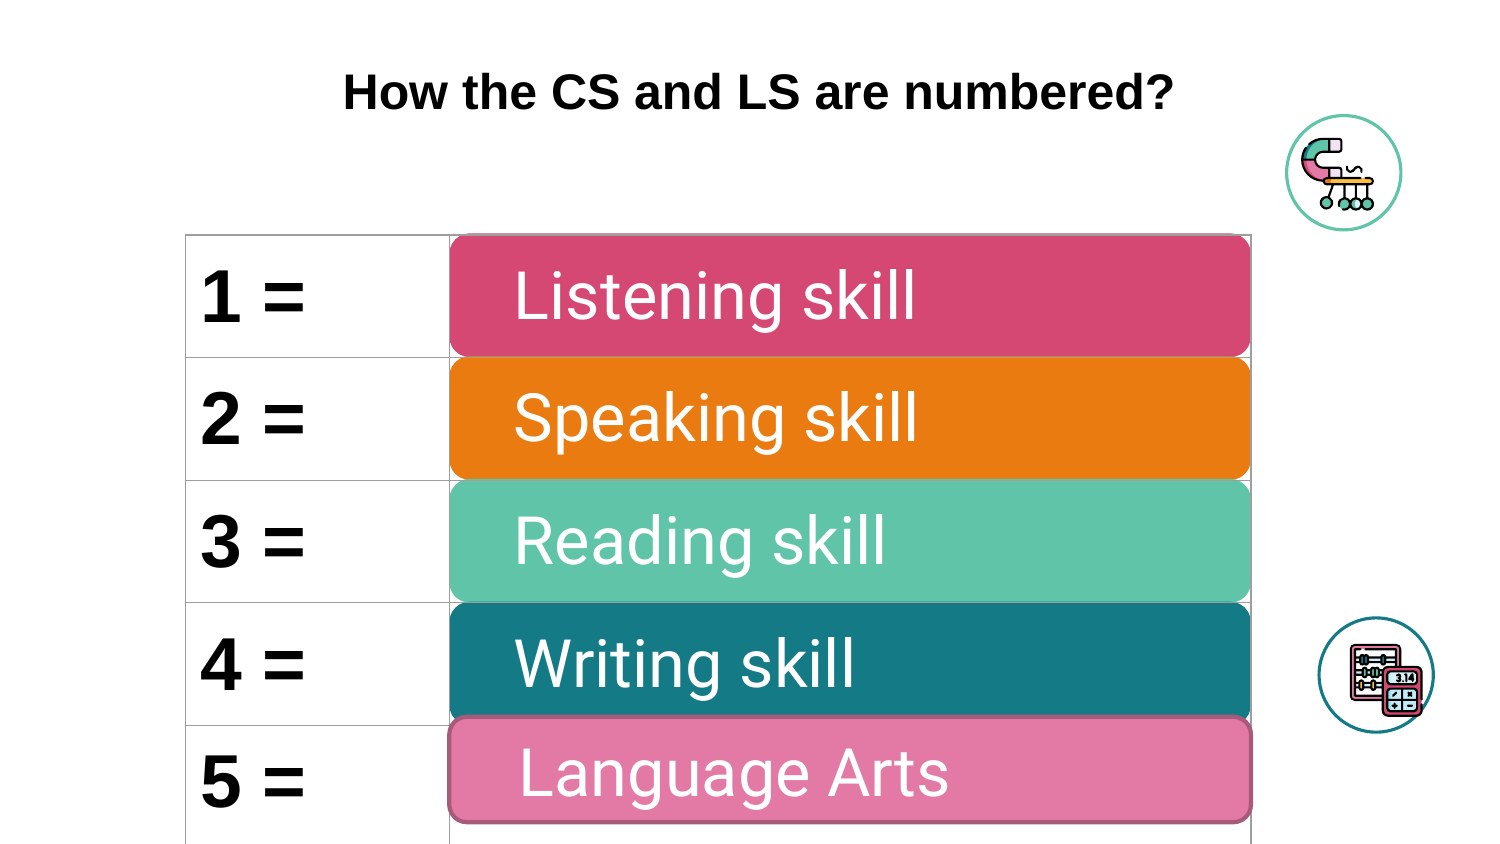

# How the CS and LS are numbered?

| 1 = | Listening skill |
| --- | --- |
| 2 = | Speaking skill |
| 3 = | Reading skill |
| 4 = | Writing skill |
|  |  |

   Language Arts
5 =